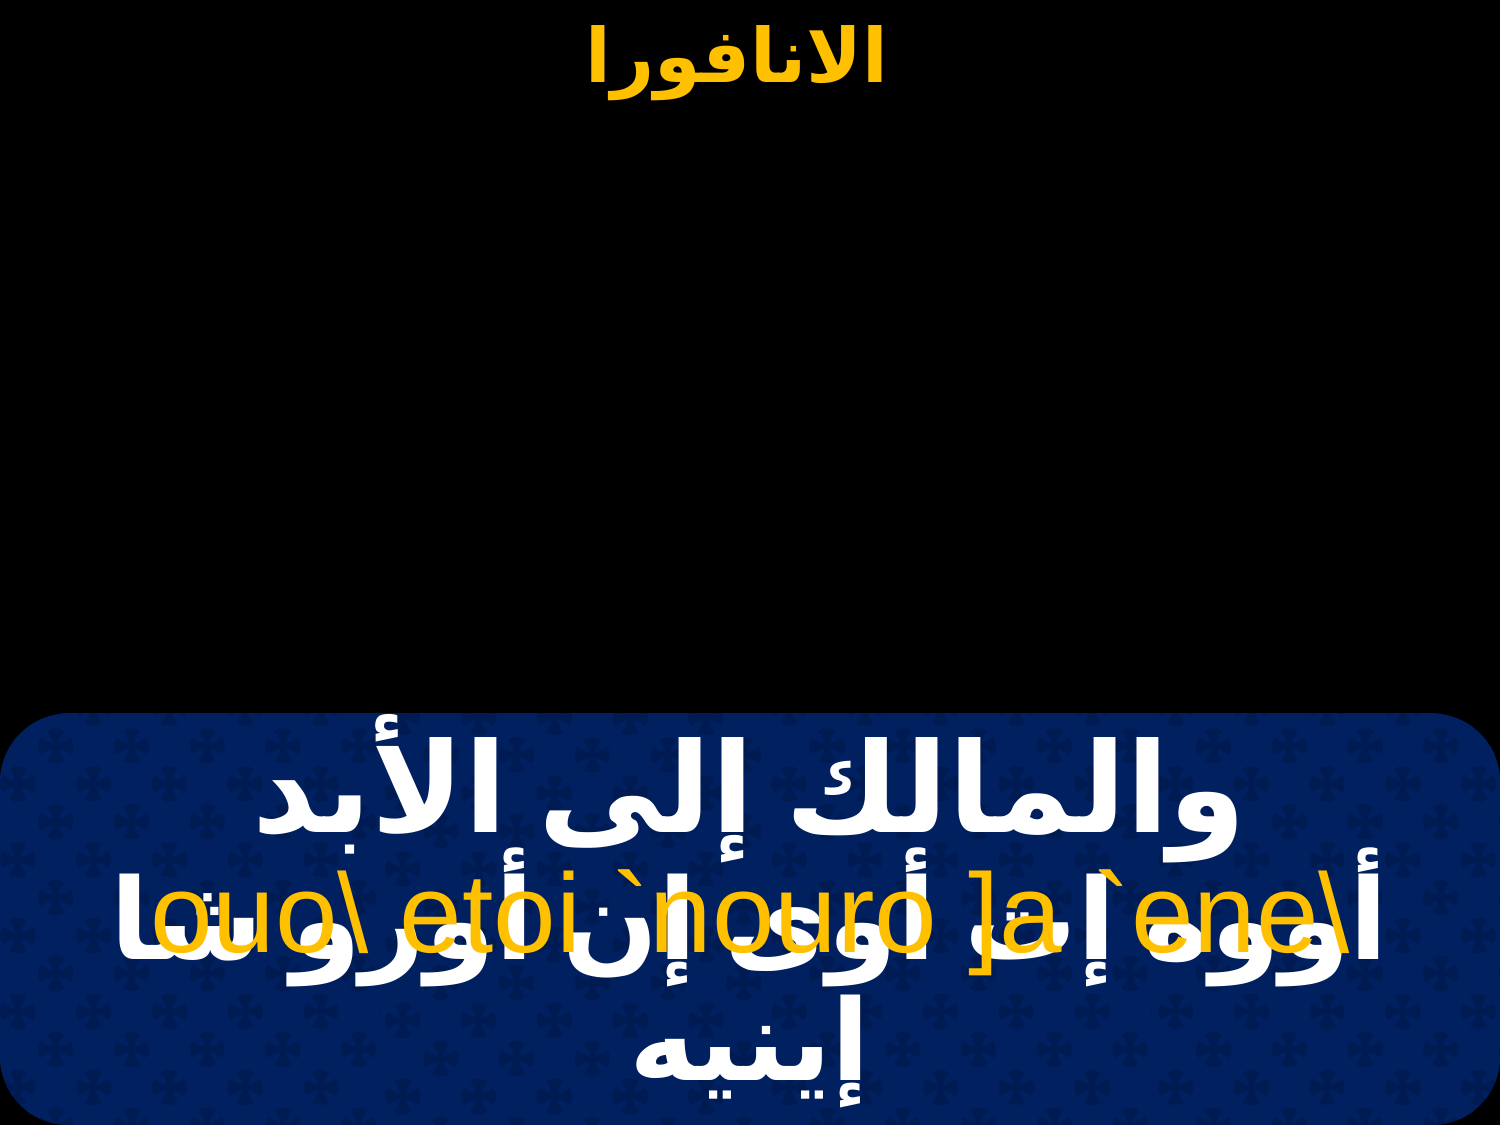

# والمالك إلى الأبد
ouo\ etoi `nouro ]a `ene\
أووه إت أوى إن أورو شا إينيه